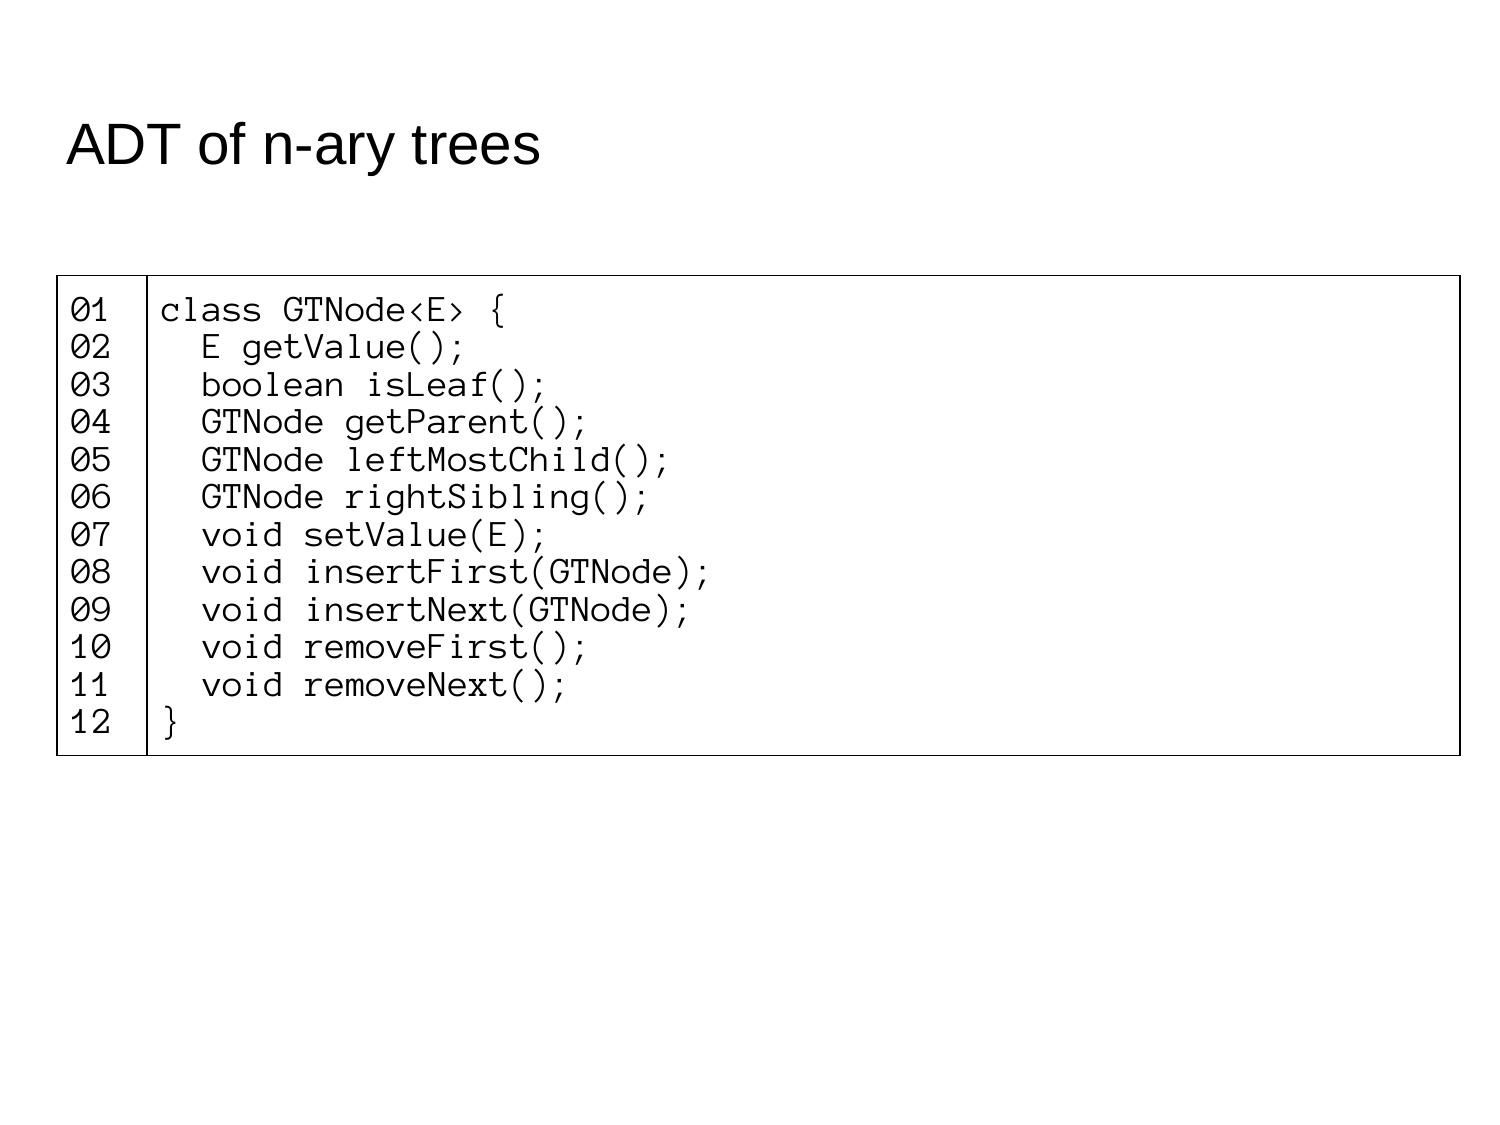

# ADT of n-ary trees
| 01 02 03 04 05 06 07 08 09 10 11 12 | class GTNode<E> { E getValue(); boolean isLeaf(); GTNode getParent(); GTNode leftMostChild(); GTNode rightSibling(); void setValue(E); void insertFirst(GTNode); void insertNext(GTNode); void removeFirst(); void removeNext(); } |
| --- | --- |